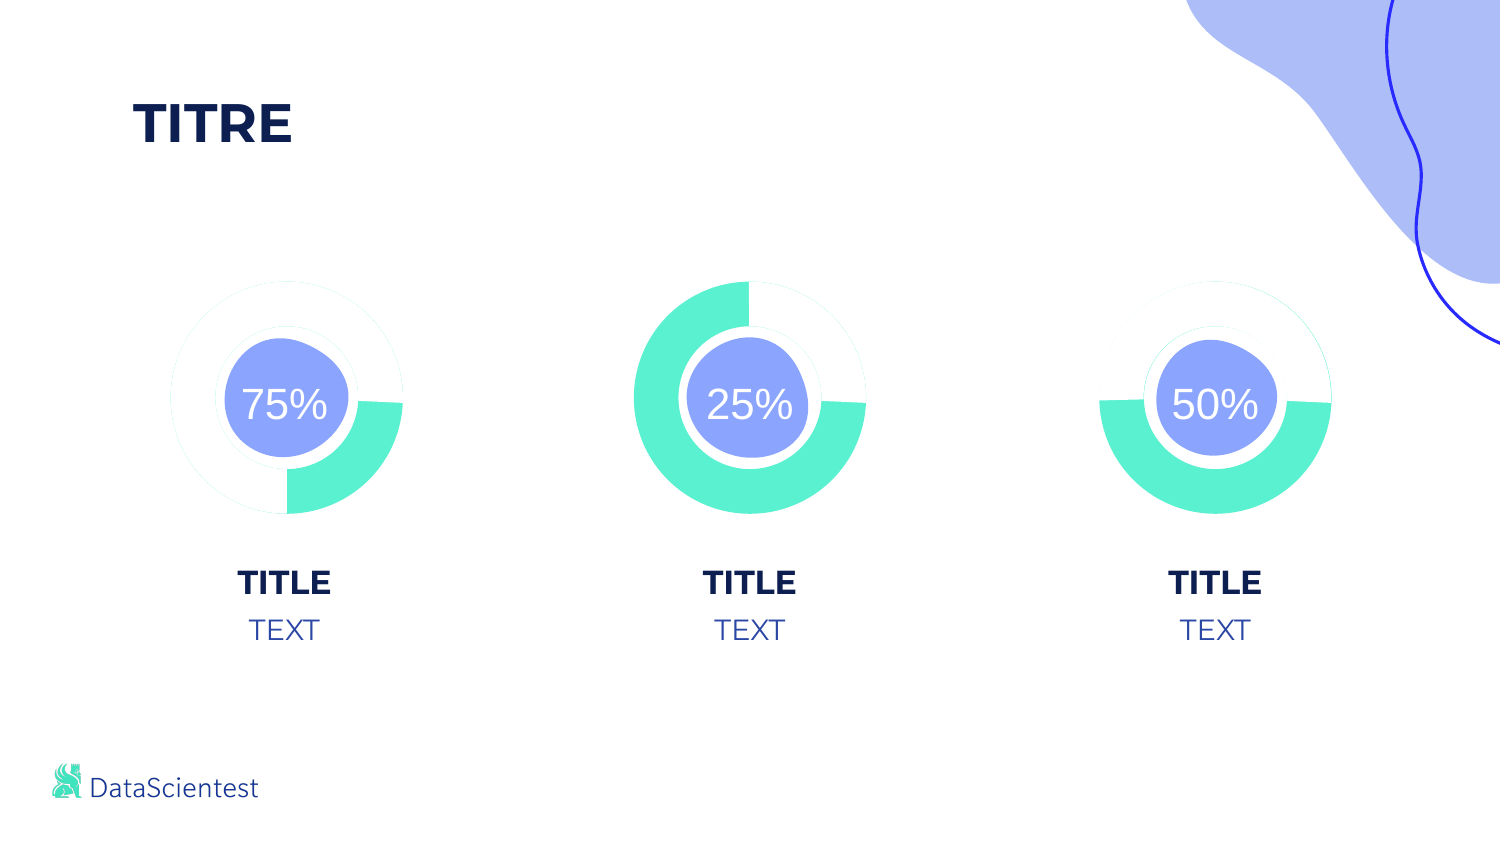

# TITRE

75%
25%
50%
TITLE
TITLE
TITLE
TEXT

TEXT
TEXT